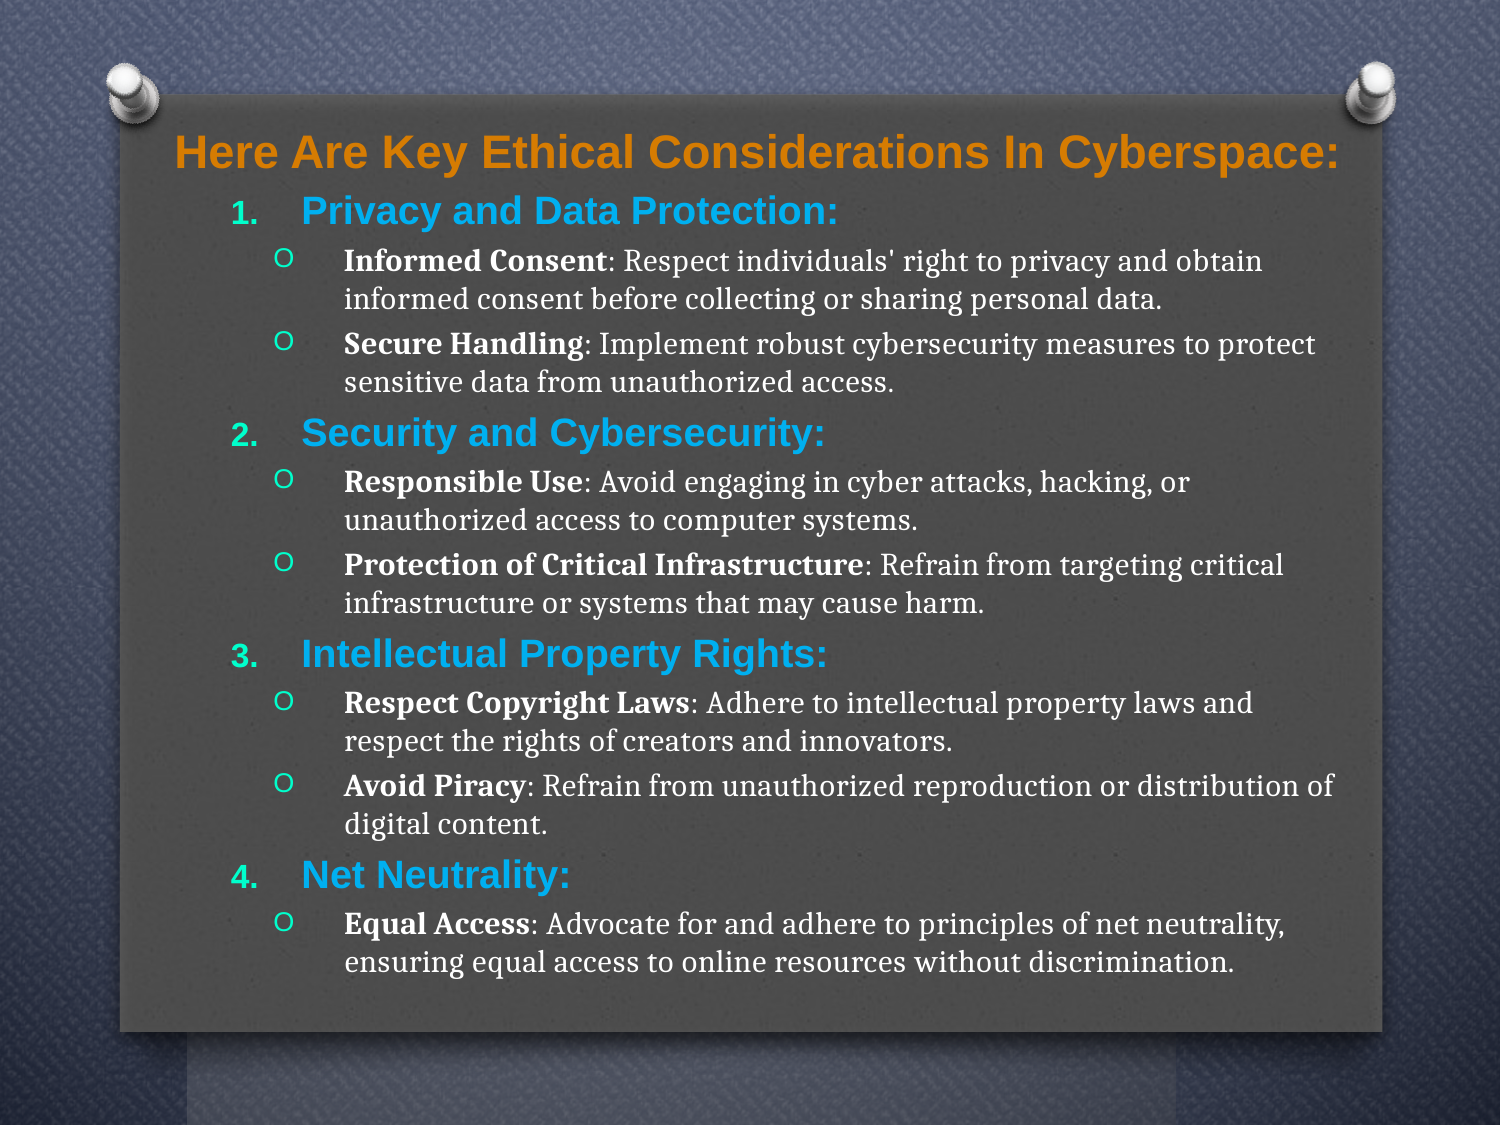

Here Are Key Ethical Considerations In Cyberspace:
Privacy and Data Protection:
Informed Consent: Respect individuals' right to privacy and obtain informed consent before collecting or sharing personal data.
Secure Handling: Implement robust cybersecurity measures to protect sensitive data from unauthorized access.
Security and Cybersecurity:
Responsible Use: Avoid engaging in cyber attacks, hacking, or unauthorized access to computer systems.
Protection of Critical Infrastructure: Refrain from targeting critical infrastructure or systems that may cause harm.
Intellectual Property Rights:
Respect Copyright Laws: Adhere to intellectual property laws and respect the rights of creators and innovators.
Avoid Piracy: Refrain from unauthorized reproduction or distribution of digital content.
Net Neutrality:
Equal Access: Advocate for and adhere to principles of net neutrality, ensuring equal access to online resources without discrimination.